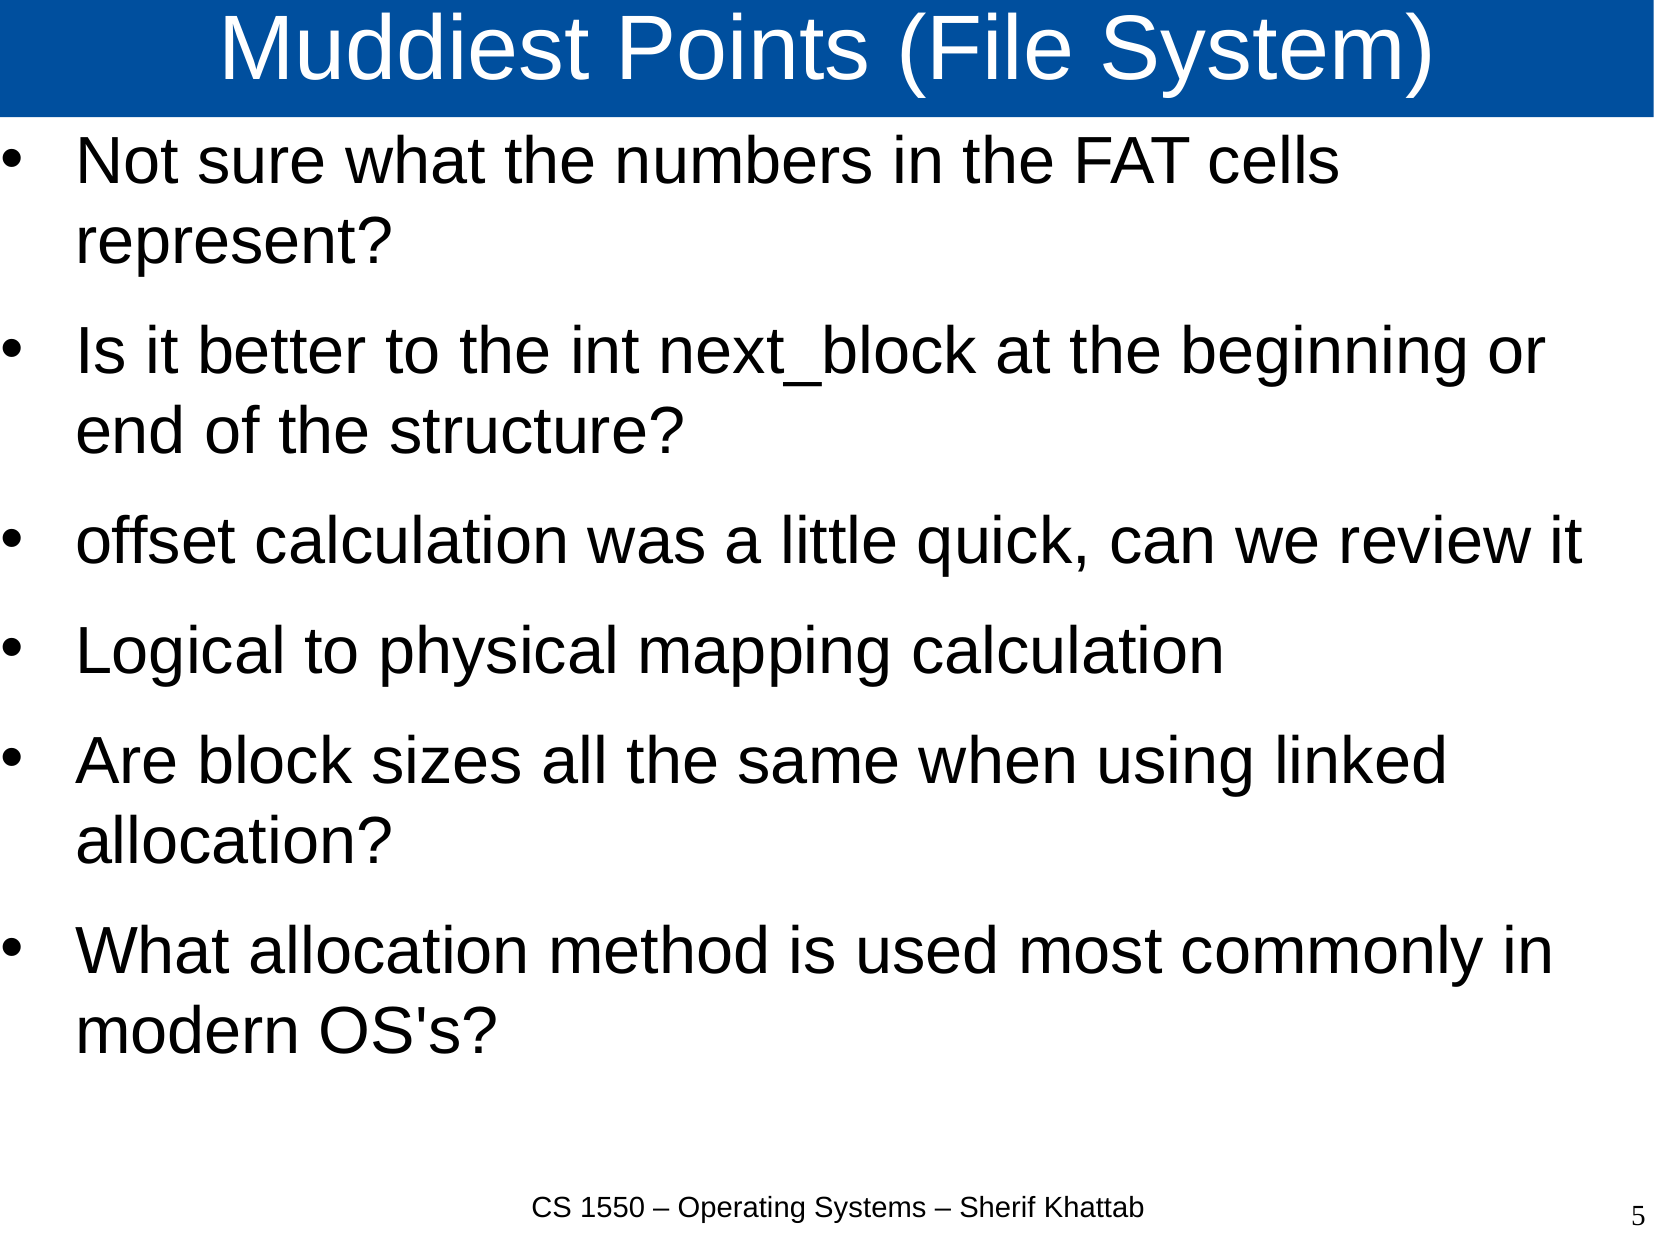

# Muddiest Points (File System)
Not sure what the numbers in the FAT cells represent?
Is it better to the int next_block at the beginning or end of the structure?
offset calculation was a little quick, can we review it
Logical to physical mapping calculation
Are block sizes all the same when using linked allocation?
What allocation method is used most commonly in modern OS's?
CS 1550 – Operating Systems – Sherif Khattab
5